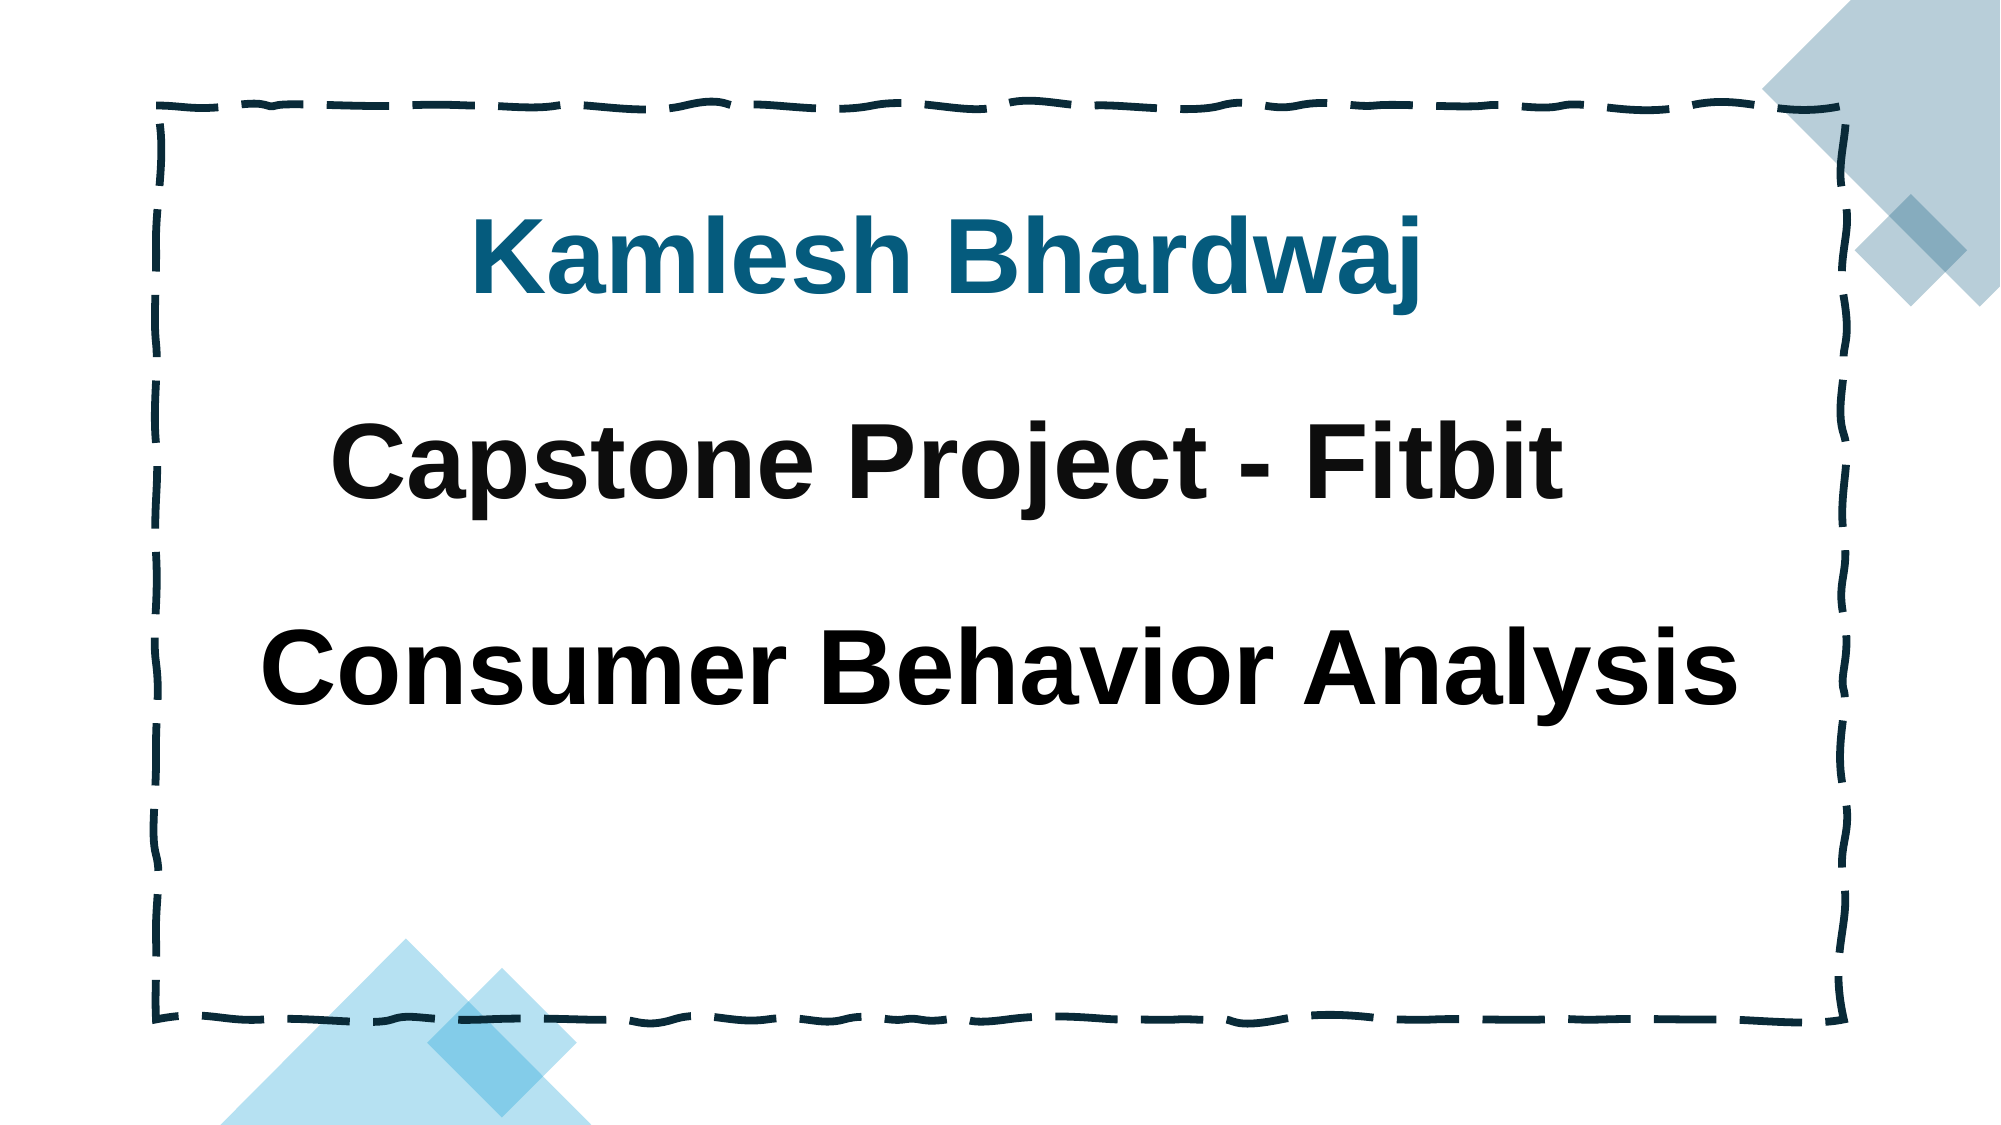

Kamlesh Bhardwaj
Capstone Project - Fitbit
Consumer Behavior Analysis